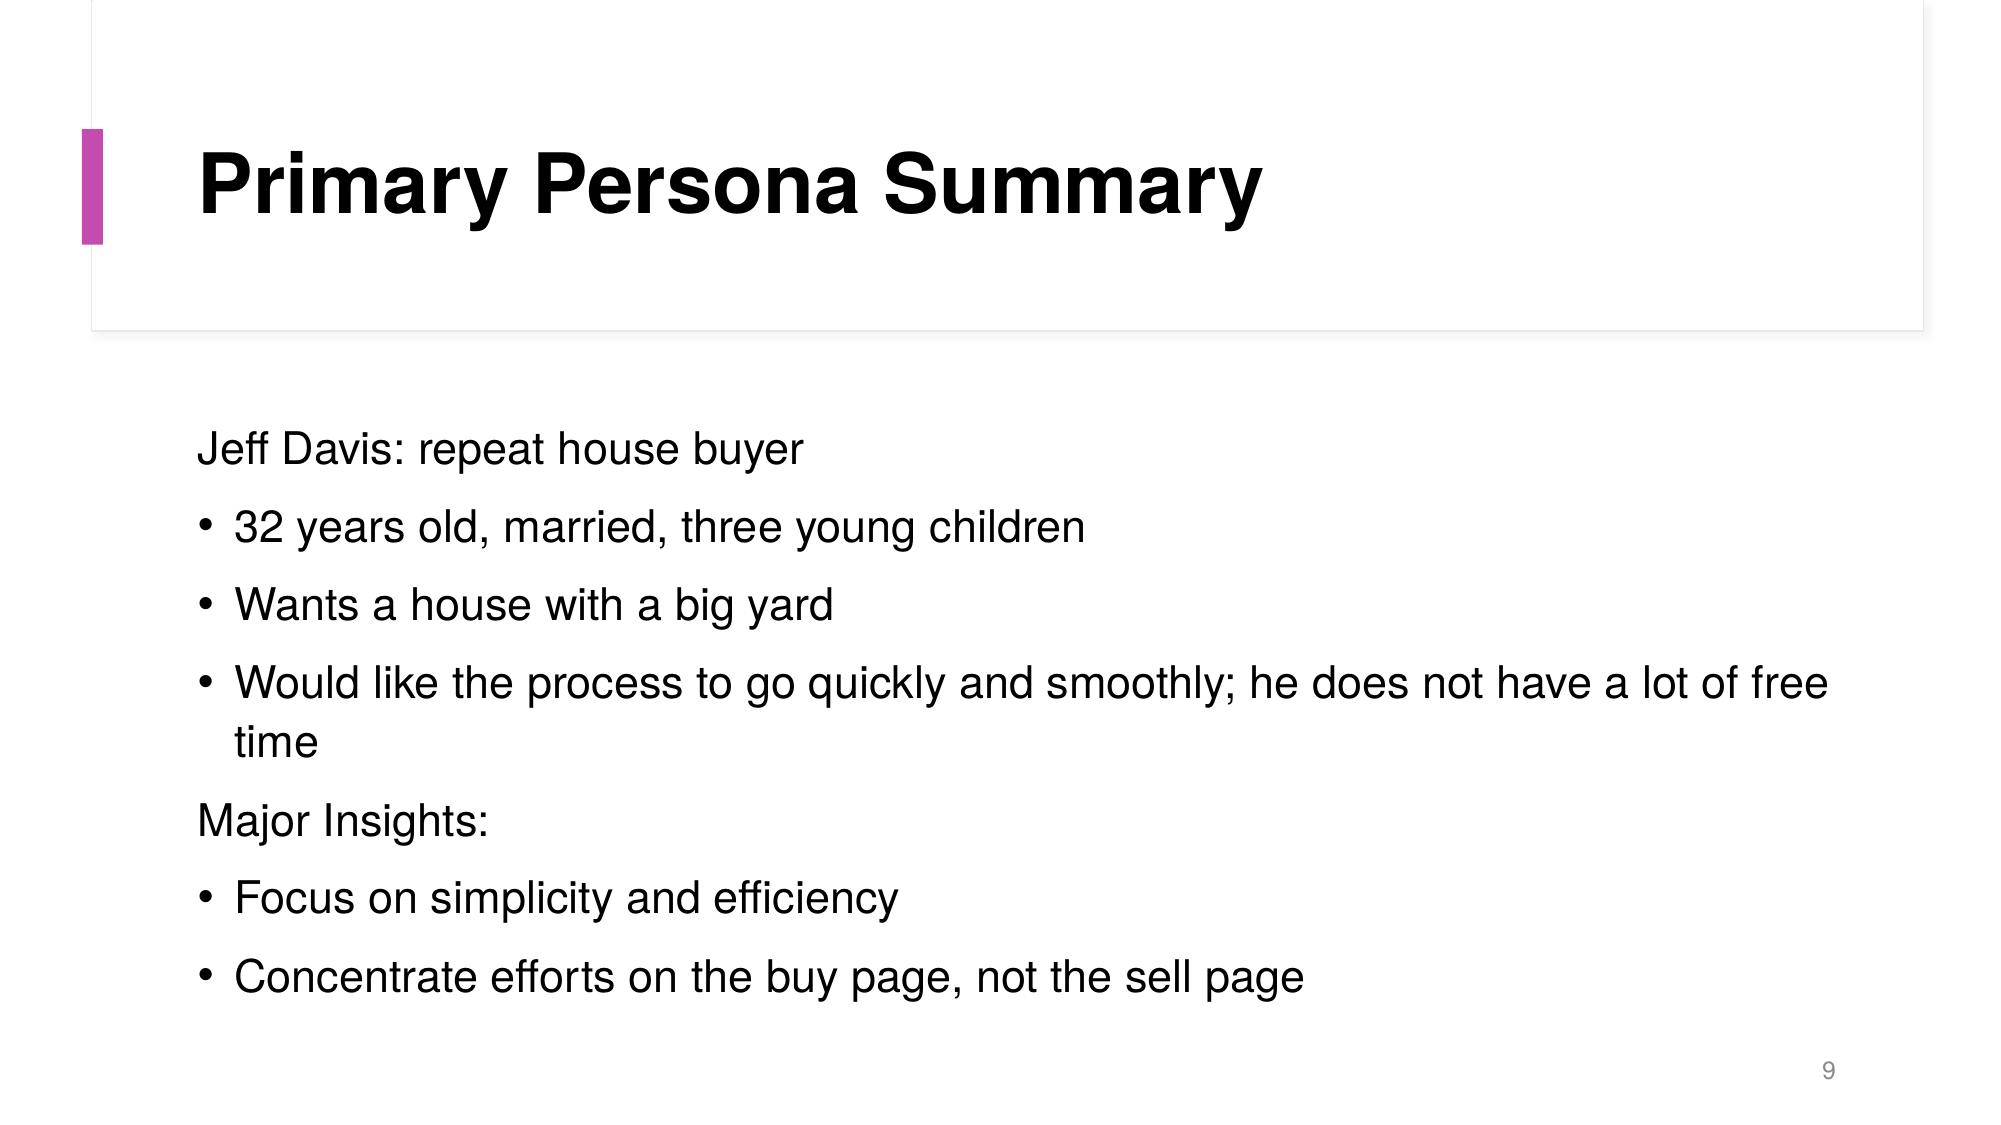

# Primary Persona Summary
Jeff Davis: repeat house buyer
32 years old, married, three young children
Wants a house with a big yard
Would like the process to go quickly and smoothly; he does not have a lot of free time
Major Insights:
Focus on simplicity and efficiency
Concentrate efforts on the buy page, not the sell page
9